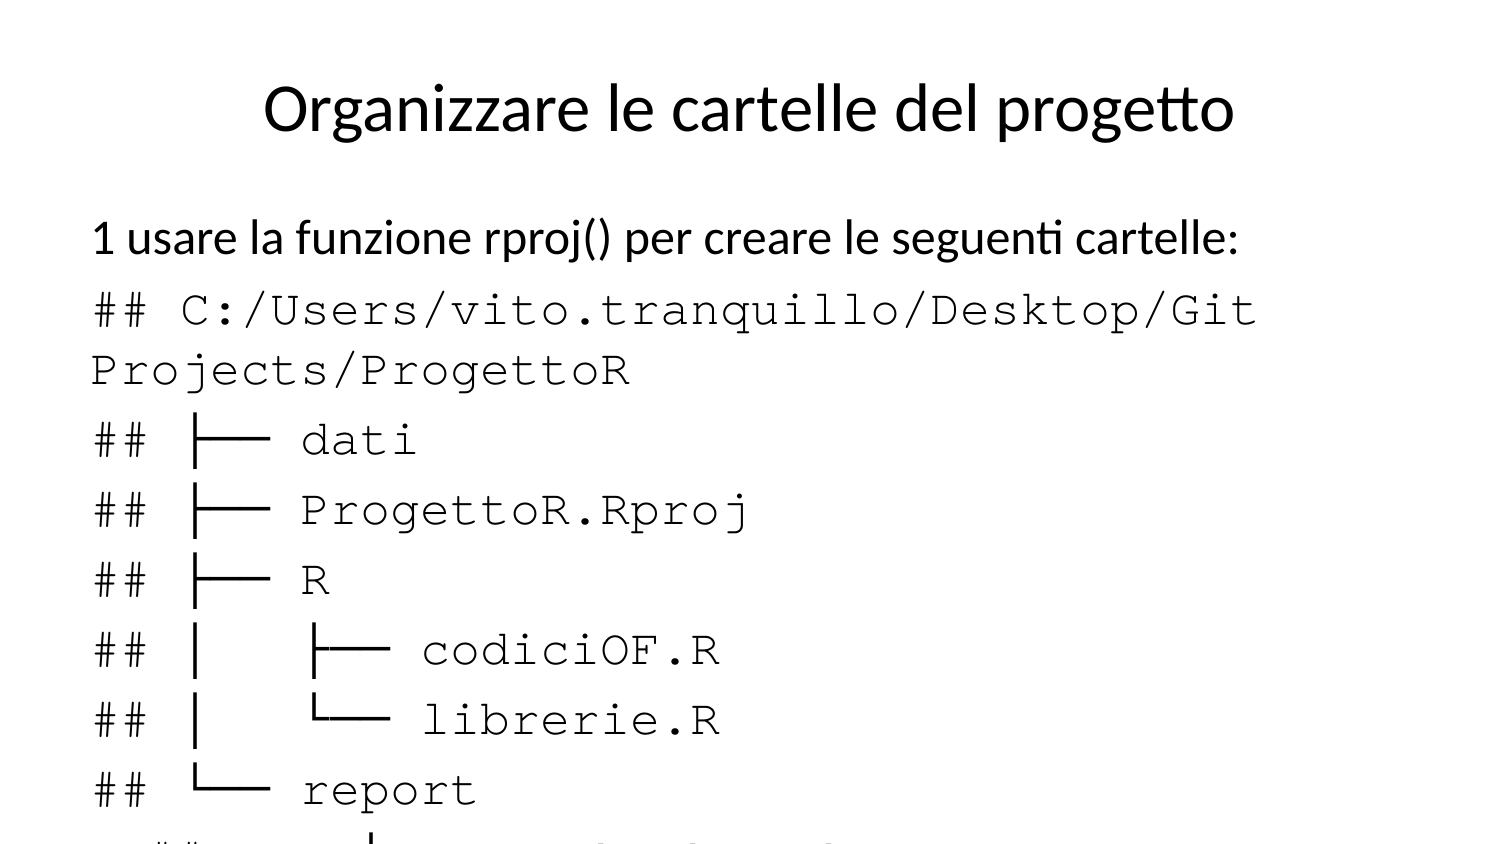

# Organizzare le cartelle del progetto
1 usare la funzione rproj() per creare le seguenti cartelle:
## C:/Users/vito.tranquillo/Desktop/Git Projects/ProgettoR
## ├── dati
## ├── ProgettoR.Rproj
## ├── R
## │   ├── codiciOF.R
## │   └── librerie.R
## └── report
##     └── notebook.rmd